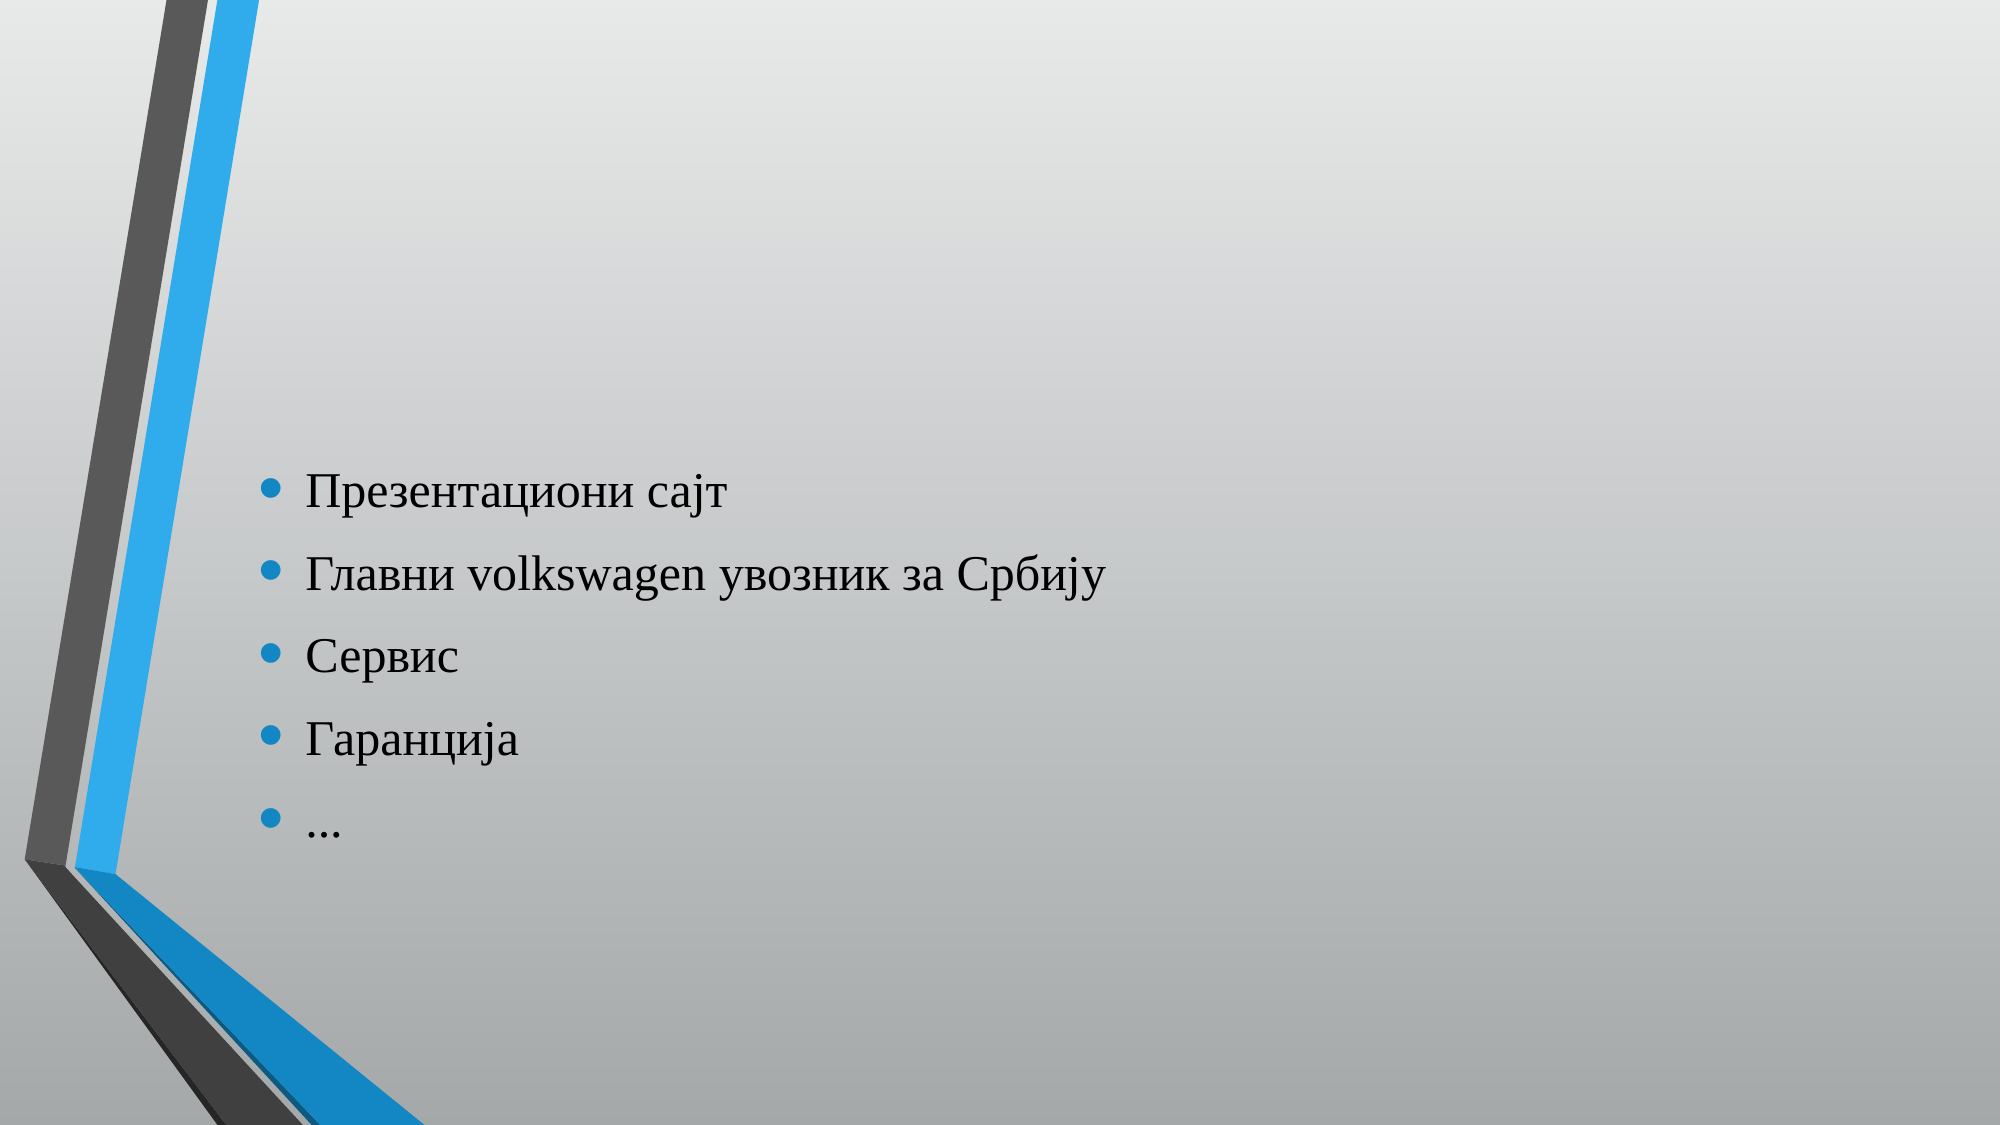

#
Презентациони сајт
Главни volkswagen увозник за Србију
Сервис
Гаранција
...